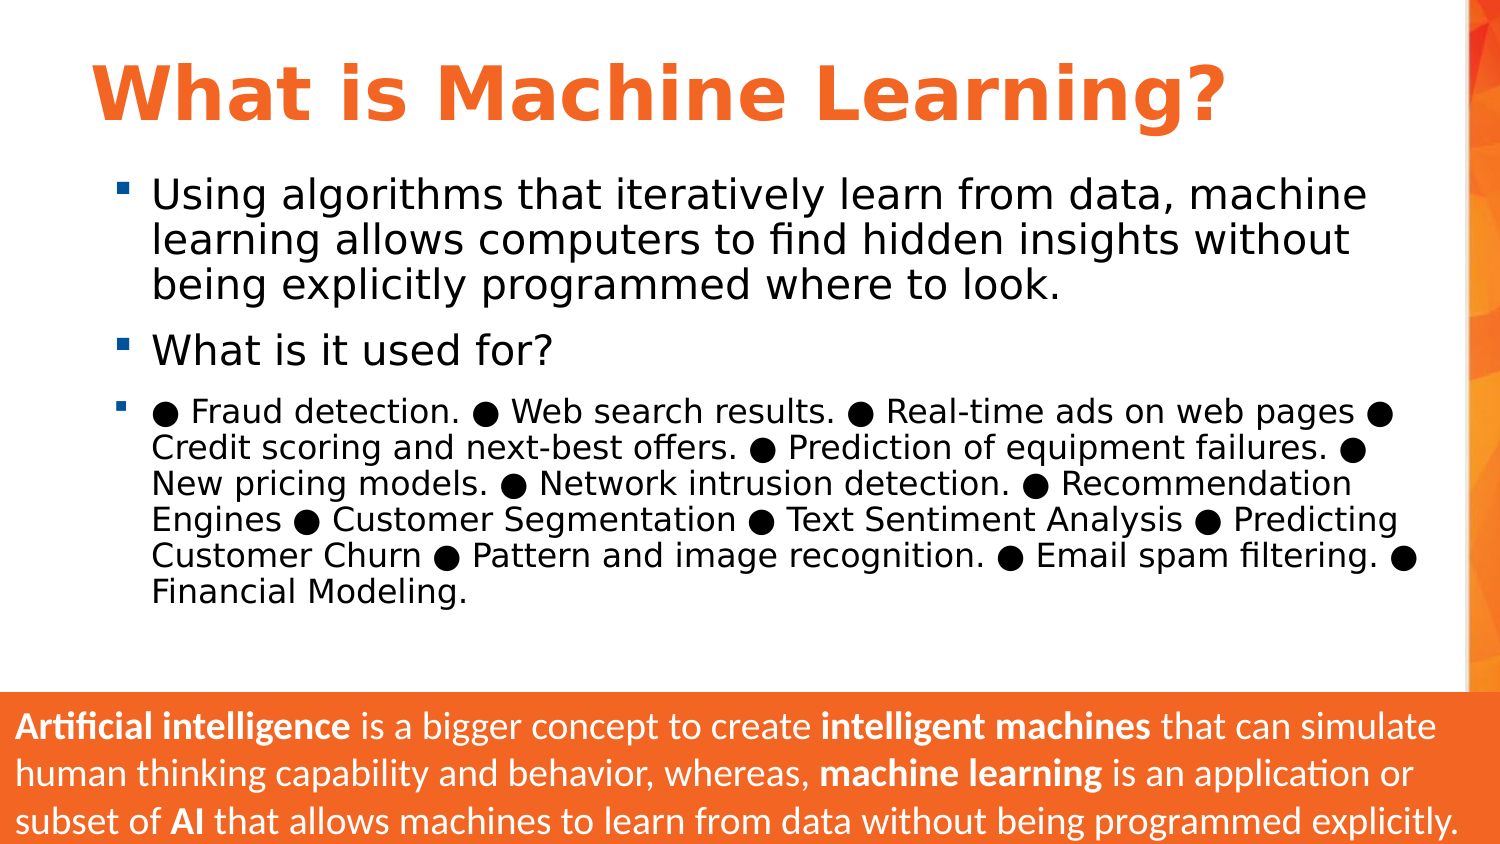

What is Machine Learning?
Using algorithms that iteratively learn from data, machine learning allows computers to find hidden insights without being explicitly programmed where to look.
What is it used for?
● Fraud detection. ● Web search results. ● Real-time ads on web pages ● Credit scoring and next-best offers. ● Prediction of equipment failures. ● New pricing models. ● Network intrusion detection. ● Recommendation Engines ● Customer Segmentation ● Text Sentiment Analysis ● Predicting Customer Churn ● Pattern and image recognition. ● Email spam filtering. ● Financial Modeling.
Artificial intelligence is a bigger concept to create intelligent machines that can simulate human thinking capability and behavior, whereas, machine learning is an application or subset of AI that allows machines to learn from data without being programmed explicitly.